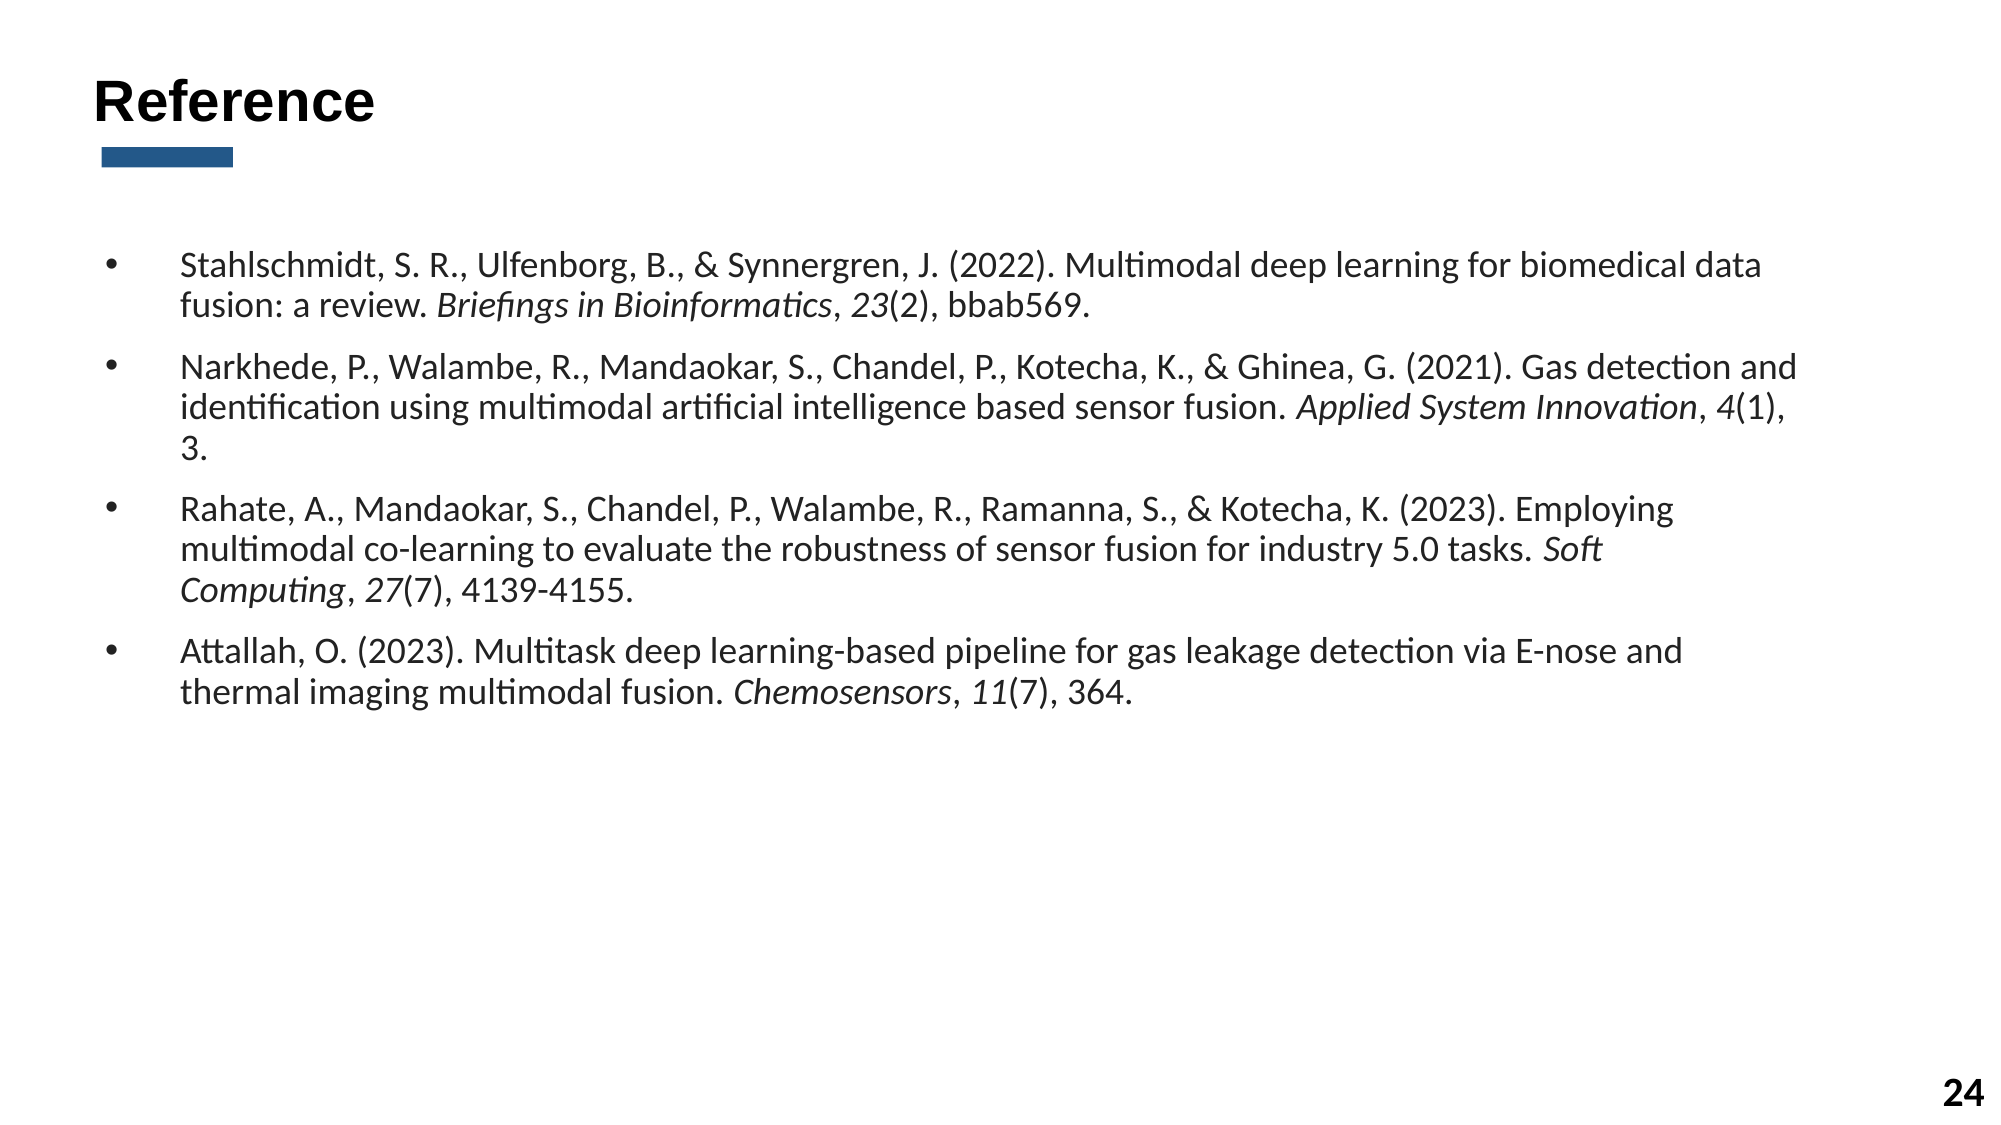

Reference

Stahlschmidt, S. R., Ulfenborg, B., & Synnergren, J. (2022). Multimodal deep learning for biomedical data fusion: a review. Briefings in Bioinformatics, 23(2), bbab569.
Narkhede, P., Walambe, R., Mandaokar, S., Chandel, P., Kotecha, K., & Ghinea, G. (2021). Gas detection and identification using multimodal artificial intelligence based sensor fusion. Applied System Innovation, 4(1), 3.
Rahate, A., Mandaokar, S., Chandel, P., Walambe, R., Ramanna, S., & Kotecha, K. (2023). Employing multimodal co-learning to evaluate the robustness of sensor fusion for industry 5.0 tasks. Soft Computing, 27(7), 4139-4155.
Attallah, O. (2023). Multitask deep learning-based pipeline for gas leakage detection via E-nose and thermal imaging multimodal fusion. Chemosensors, 11(7), 364.
24